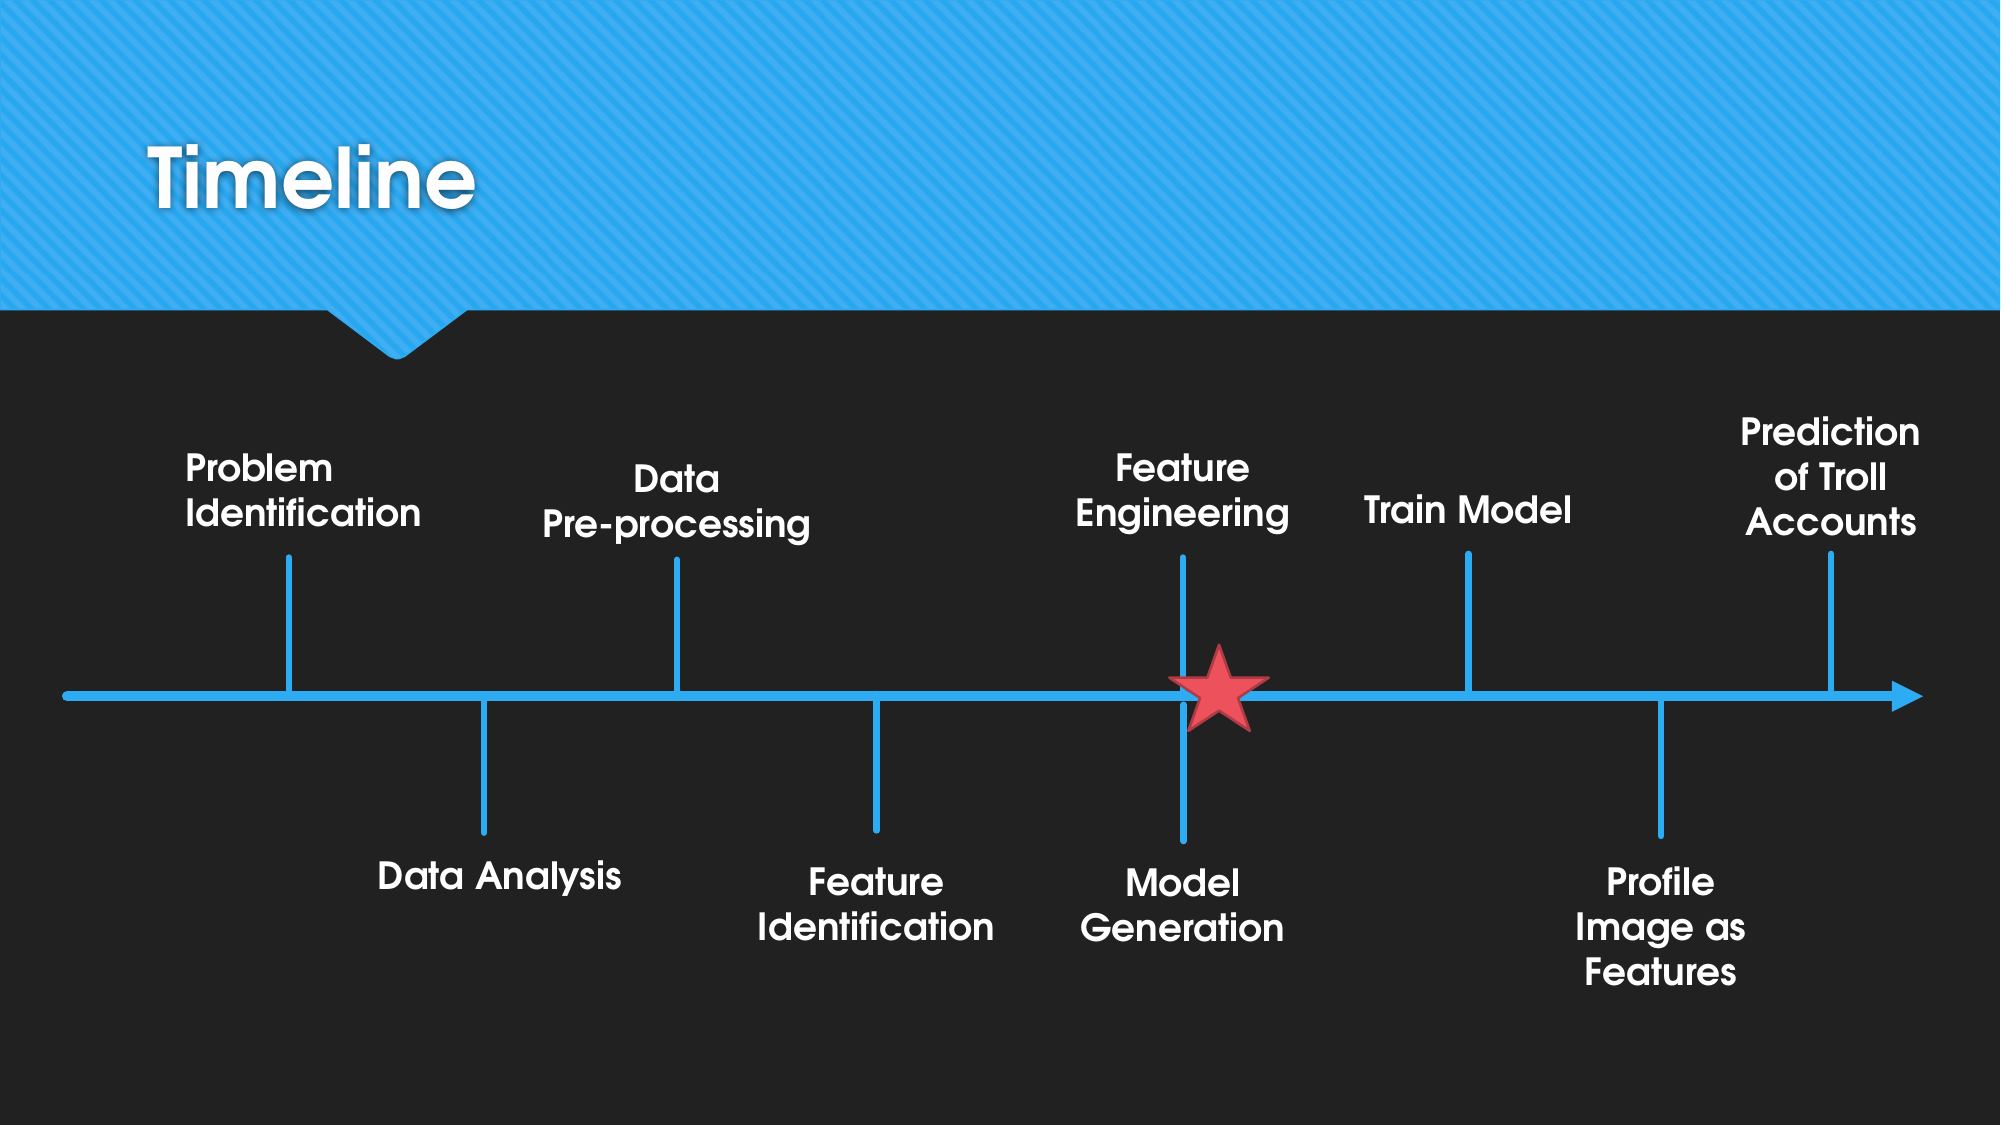

# Timeline
Prediction of Troll Accounts
Problem Identification
Feature Engineering
Data
Pre-processing
Train Model

Data Analysis
Feature Identification
Profile Image as Features
Model Generation